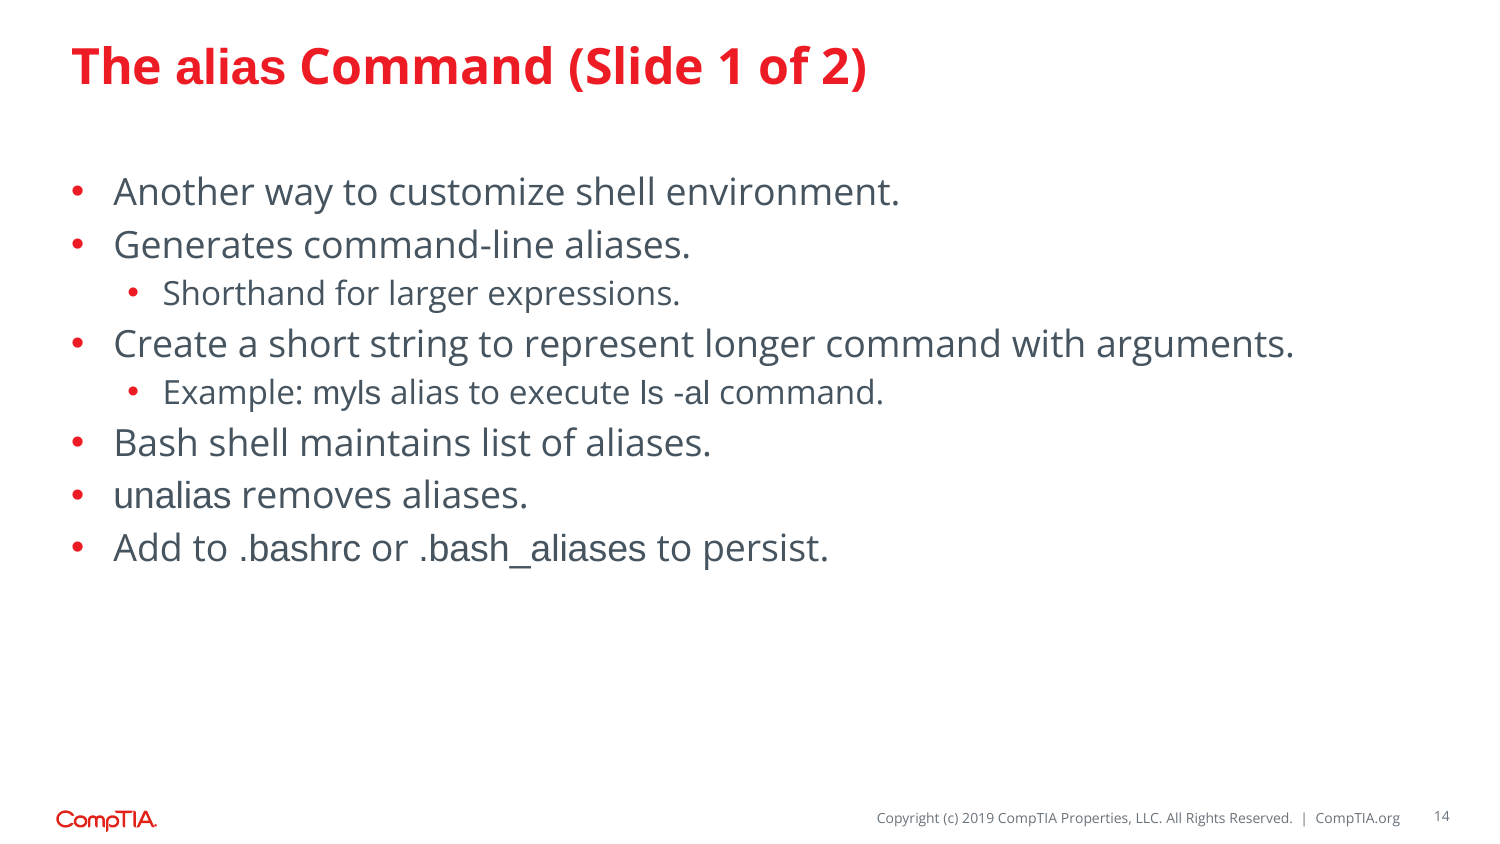

# The alias Command (Slide 1 of 2)
Another way to customize shell environment.
Generates command-line aliases.
Shorthand for larger expressions.
Create a short string to represent longer command with arguments.
Example: myls alias to execute ls -al command.
Bash shell maintains list of aliases.
unalias removes aliases.
Add to .bashrc or .bash_aliases to persist.
14